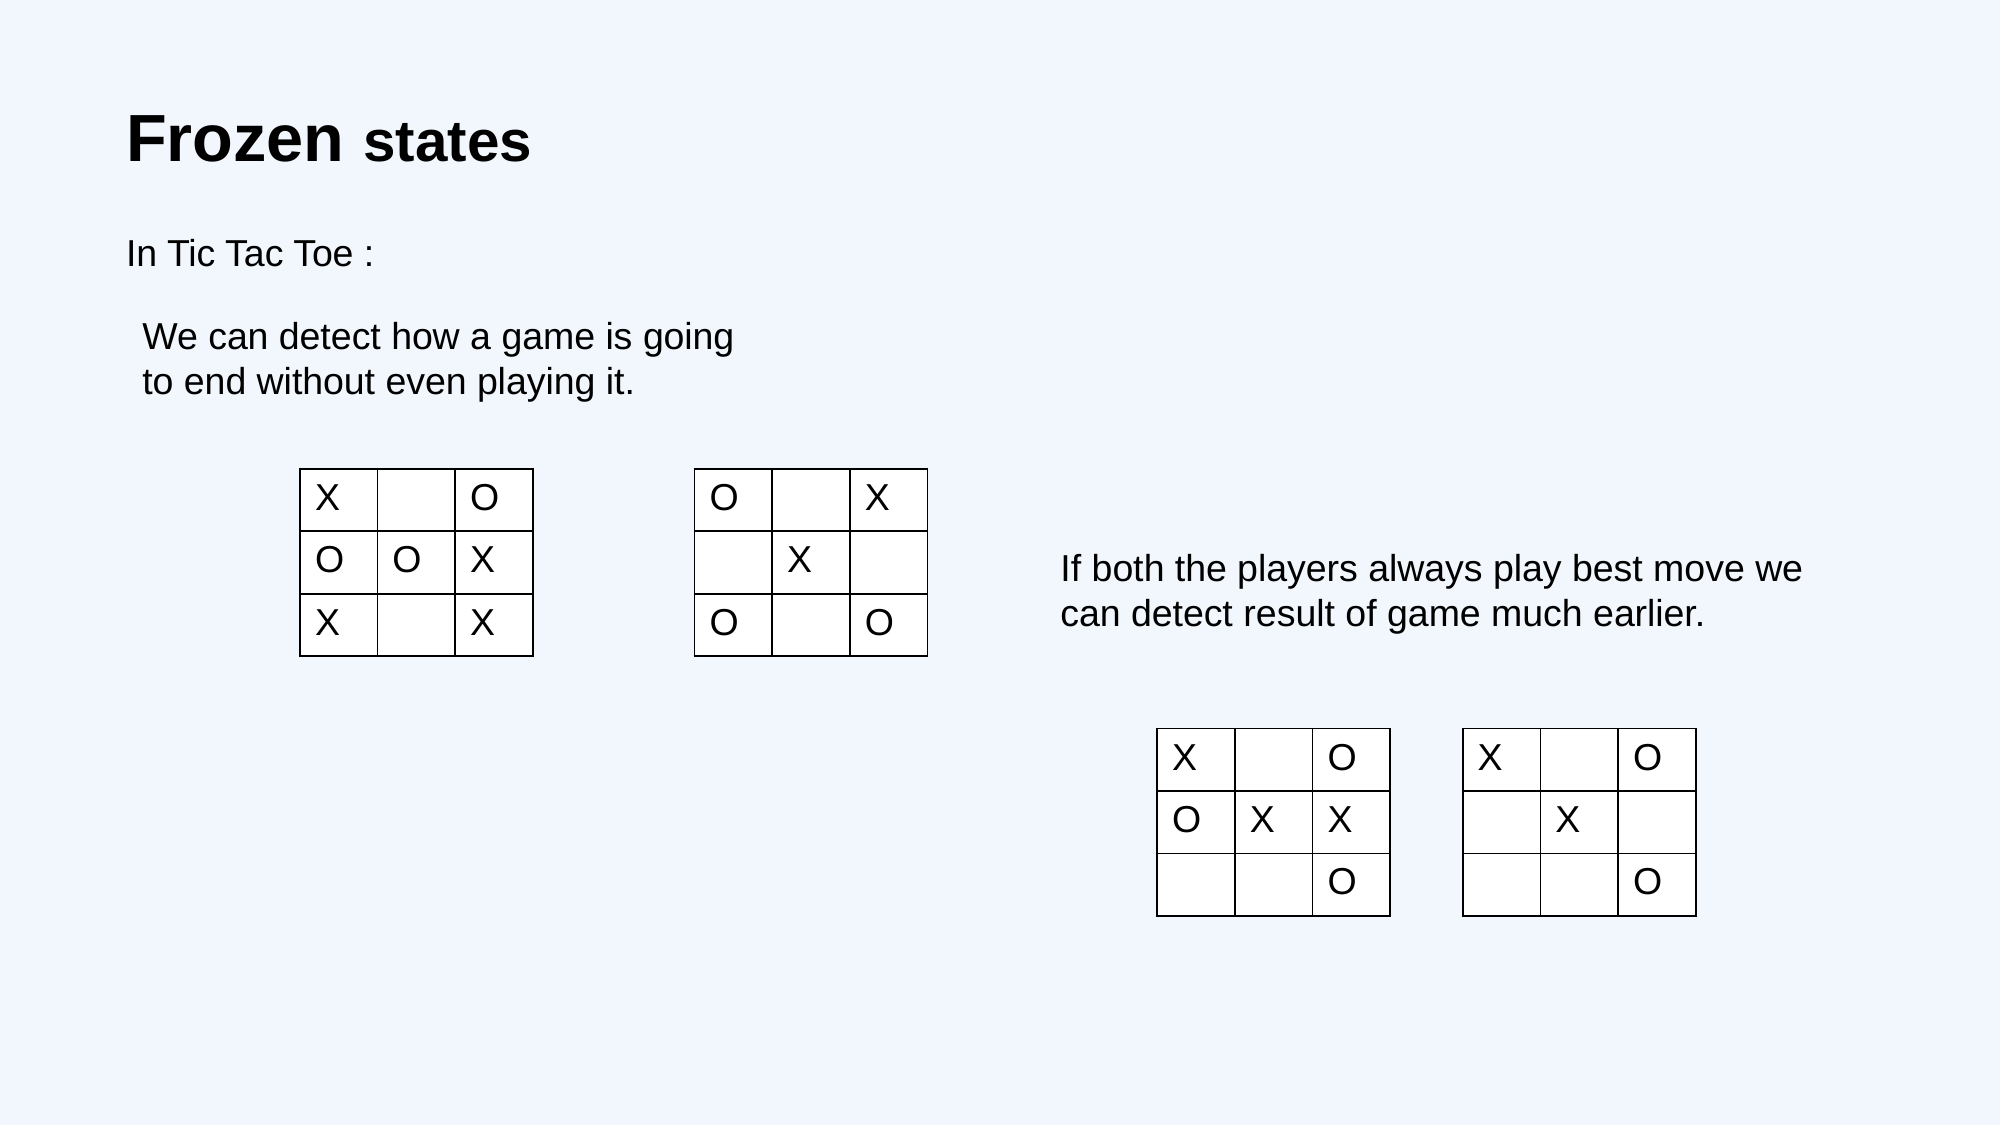

#
Frozen states
In Tic Tac Toe :
We can detect how a game is going to end without even playing it.
| X |  | O |
| --- | --- | --- |
| O | O | X |
| X |  | X |
| O |  | X |
| --- | --- | --- |
|  | X |  |
| O |  | O |
If both the players always play best move we can detect result of game much earlier.
| X |  | O |
| --- | --- | --- |
| O | X | X |
|  |  | O |
| X |  | O |
| --- | --- | --- |
|  | X |  |
|  |  | O |